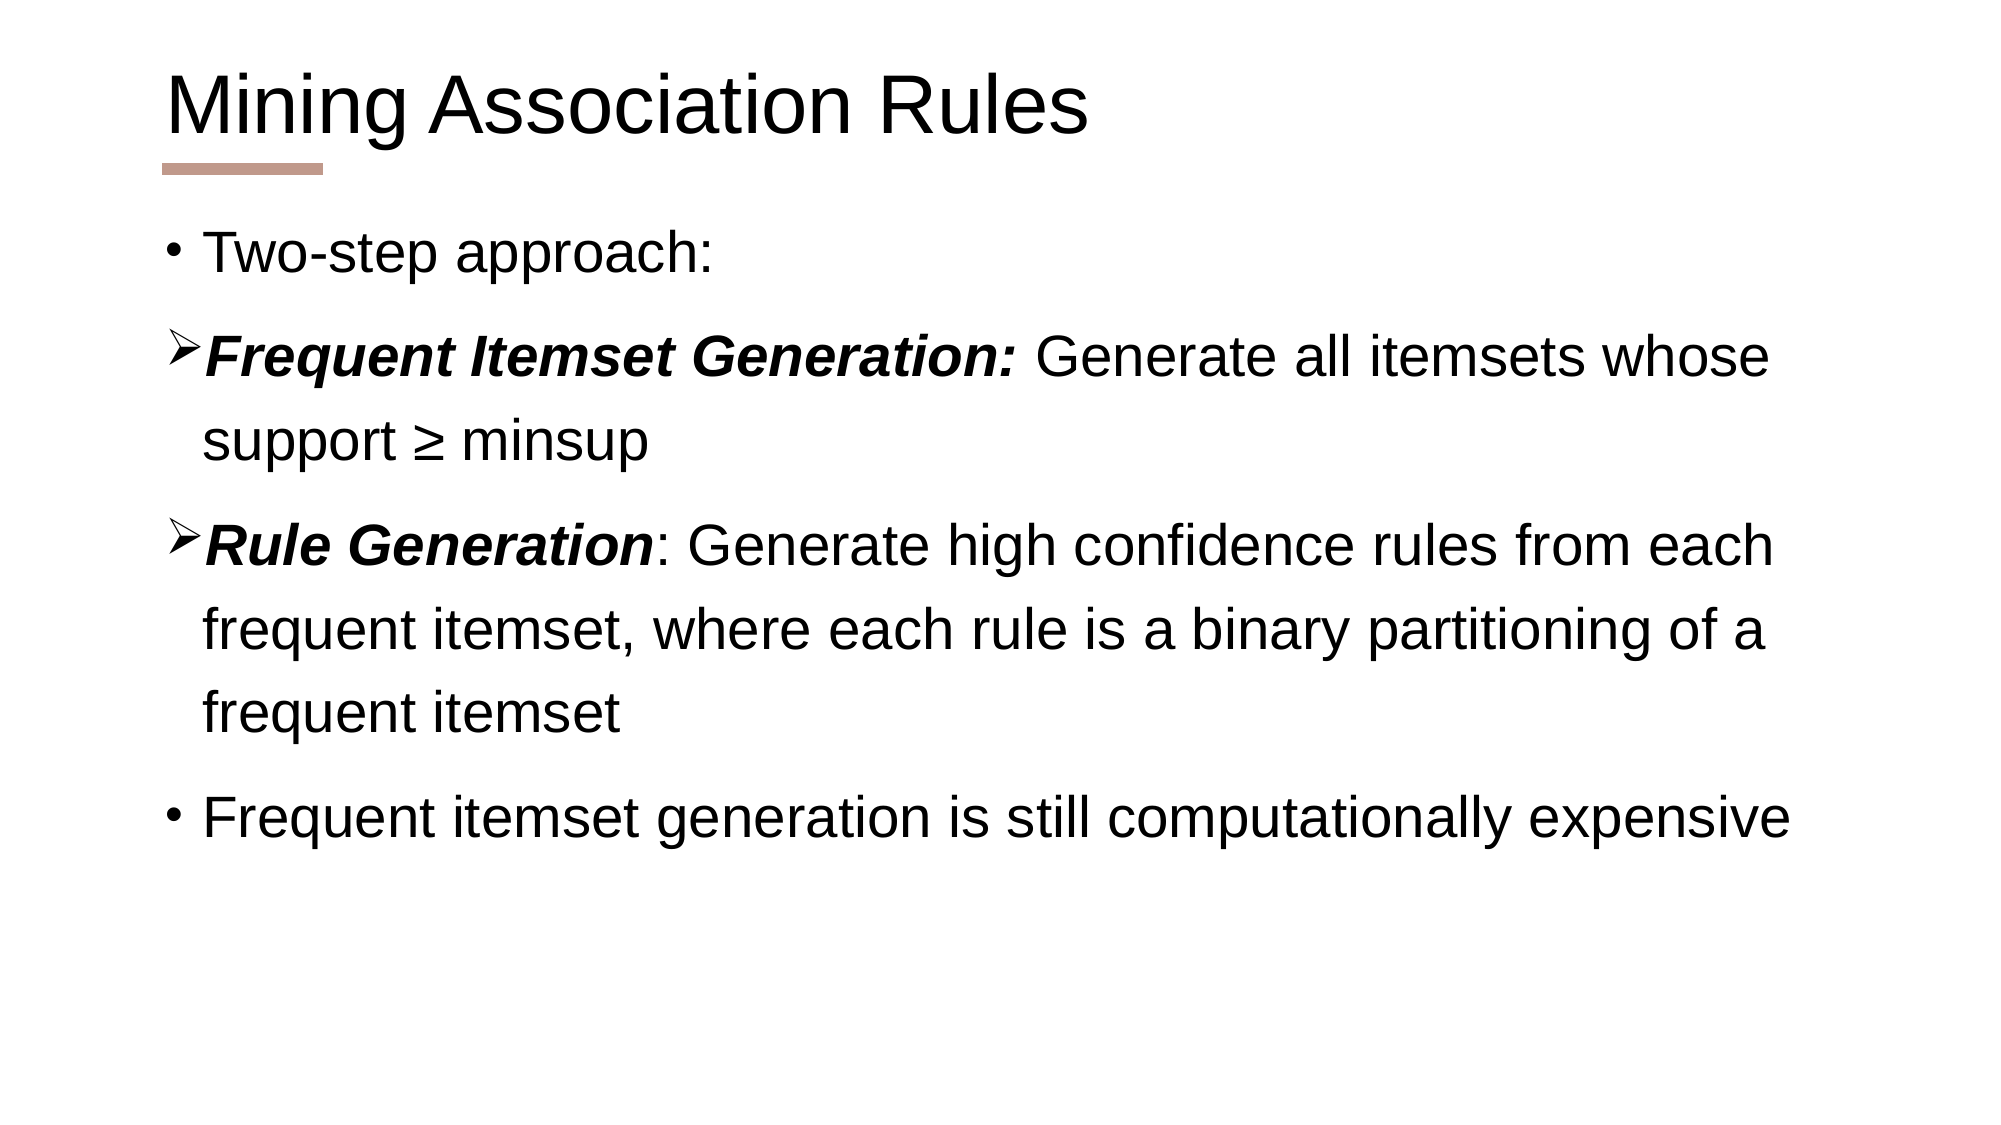

# Mining Association Rules
Two-step approach:
Frequent Itemset Generation: Generate all itemsets whose support ≥ minsup
Rule Generation: Generate high confidence rules from each frequent itemset, where each rule is a binary partitioning of a frequent itemset
Frequent itemset generation is still computationally expensive